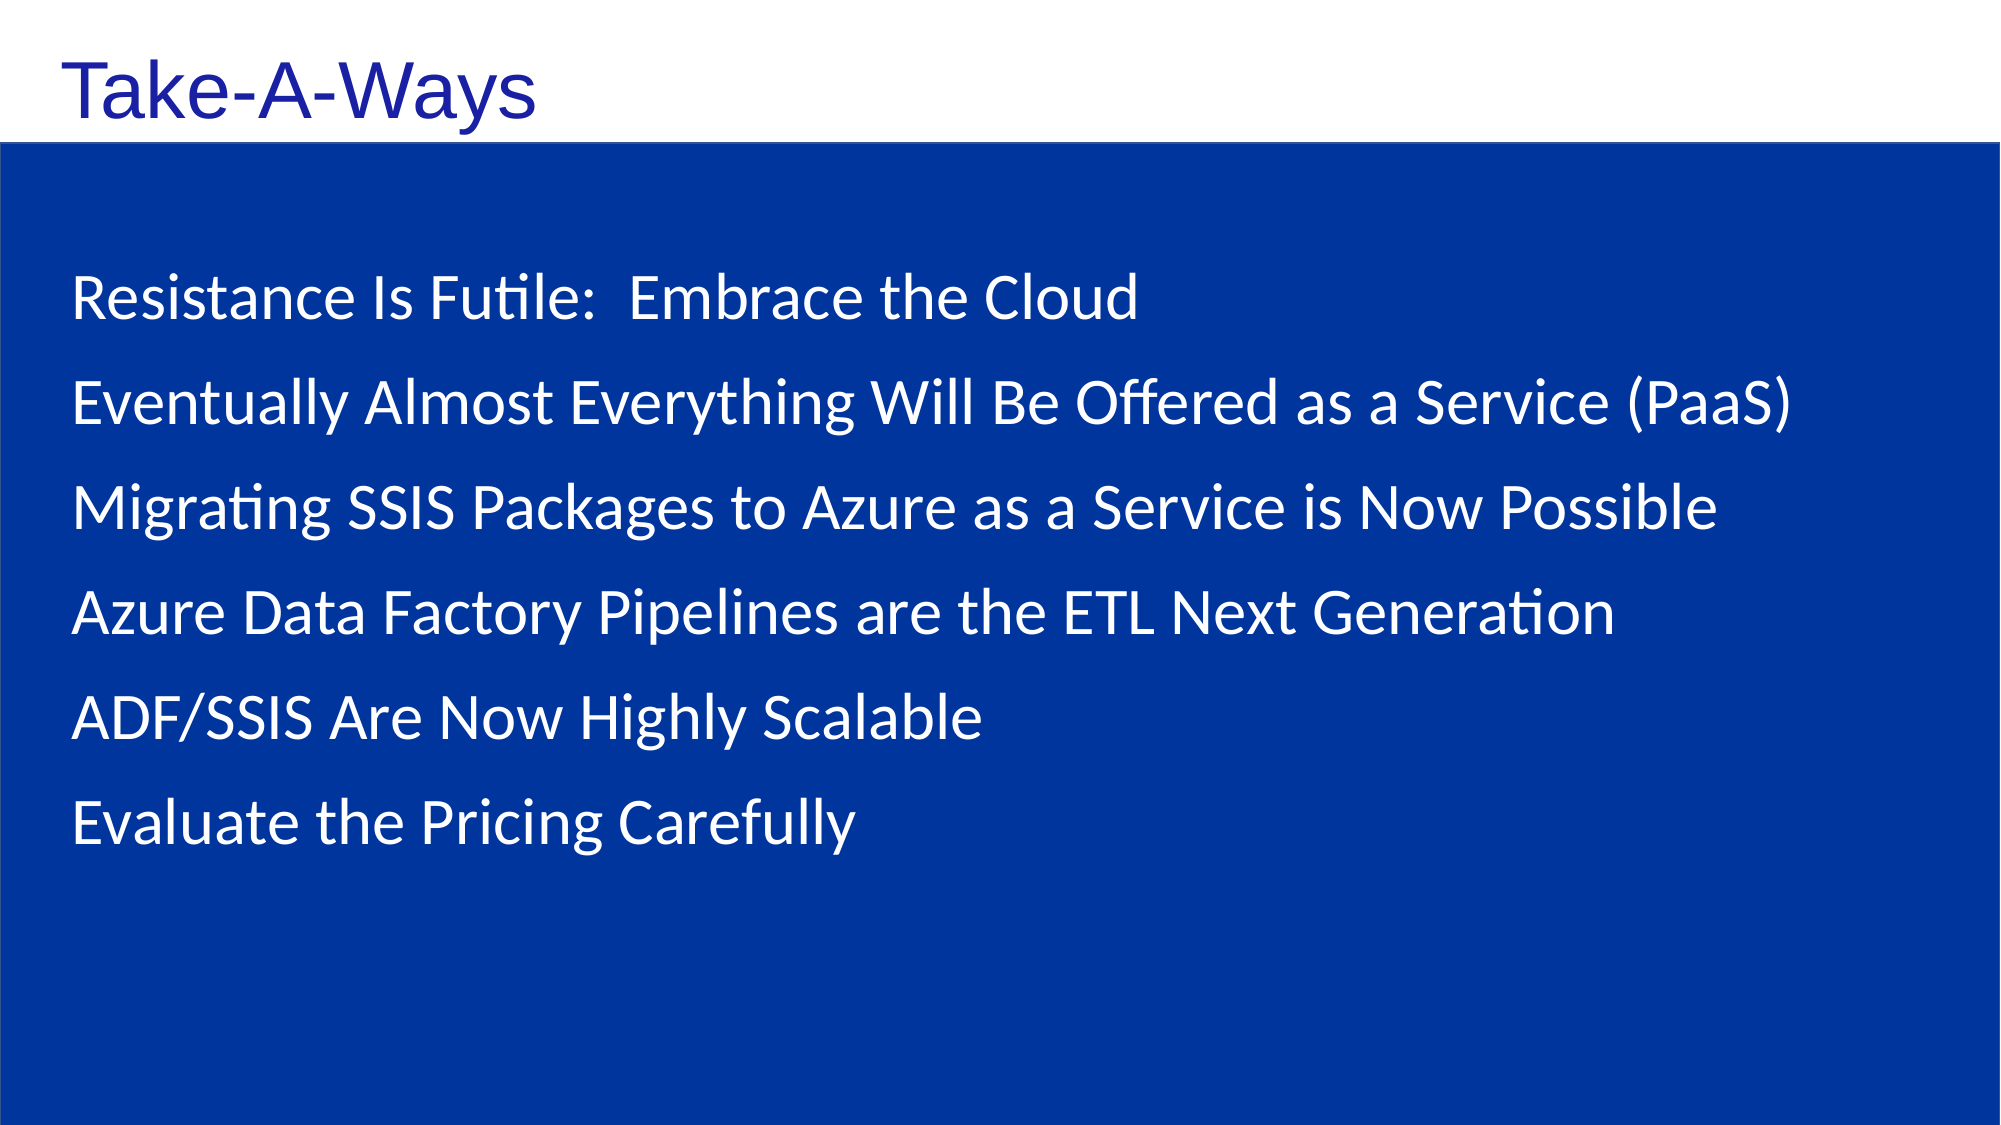

Take-A-Ways

Resistance Is Futile:  Embrace the Cloud
Eventually Almost Everything Will Be Offered as a Service (PaaS)
Migrating SSIS Packages to Azure as a Service is Now Possible
Azure Data Factory Pipelines are the ETL Next Generation
ADF/SSIS Are Now Highly Scalable
Evaluate the Pricing Carefully